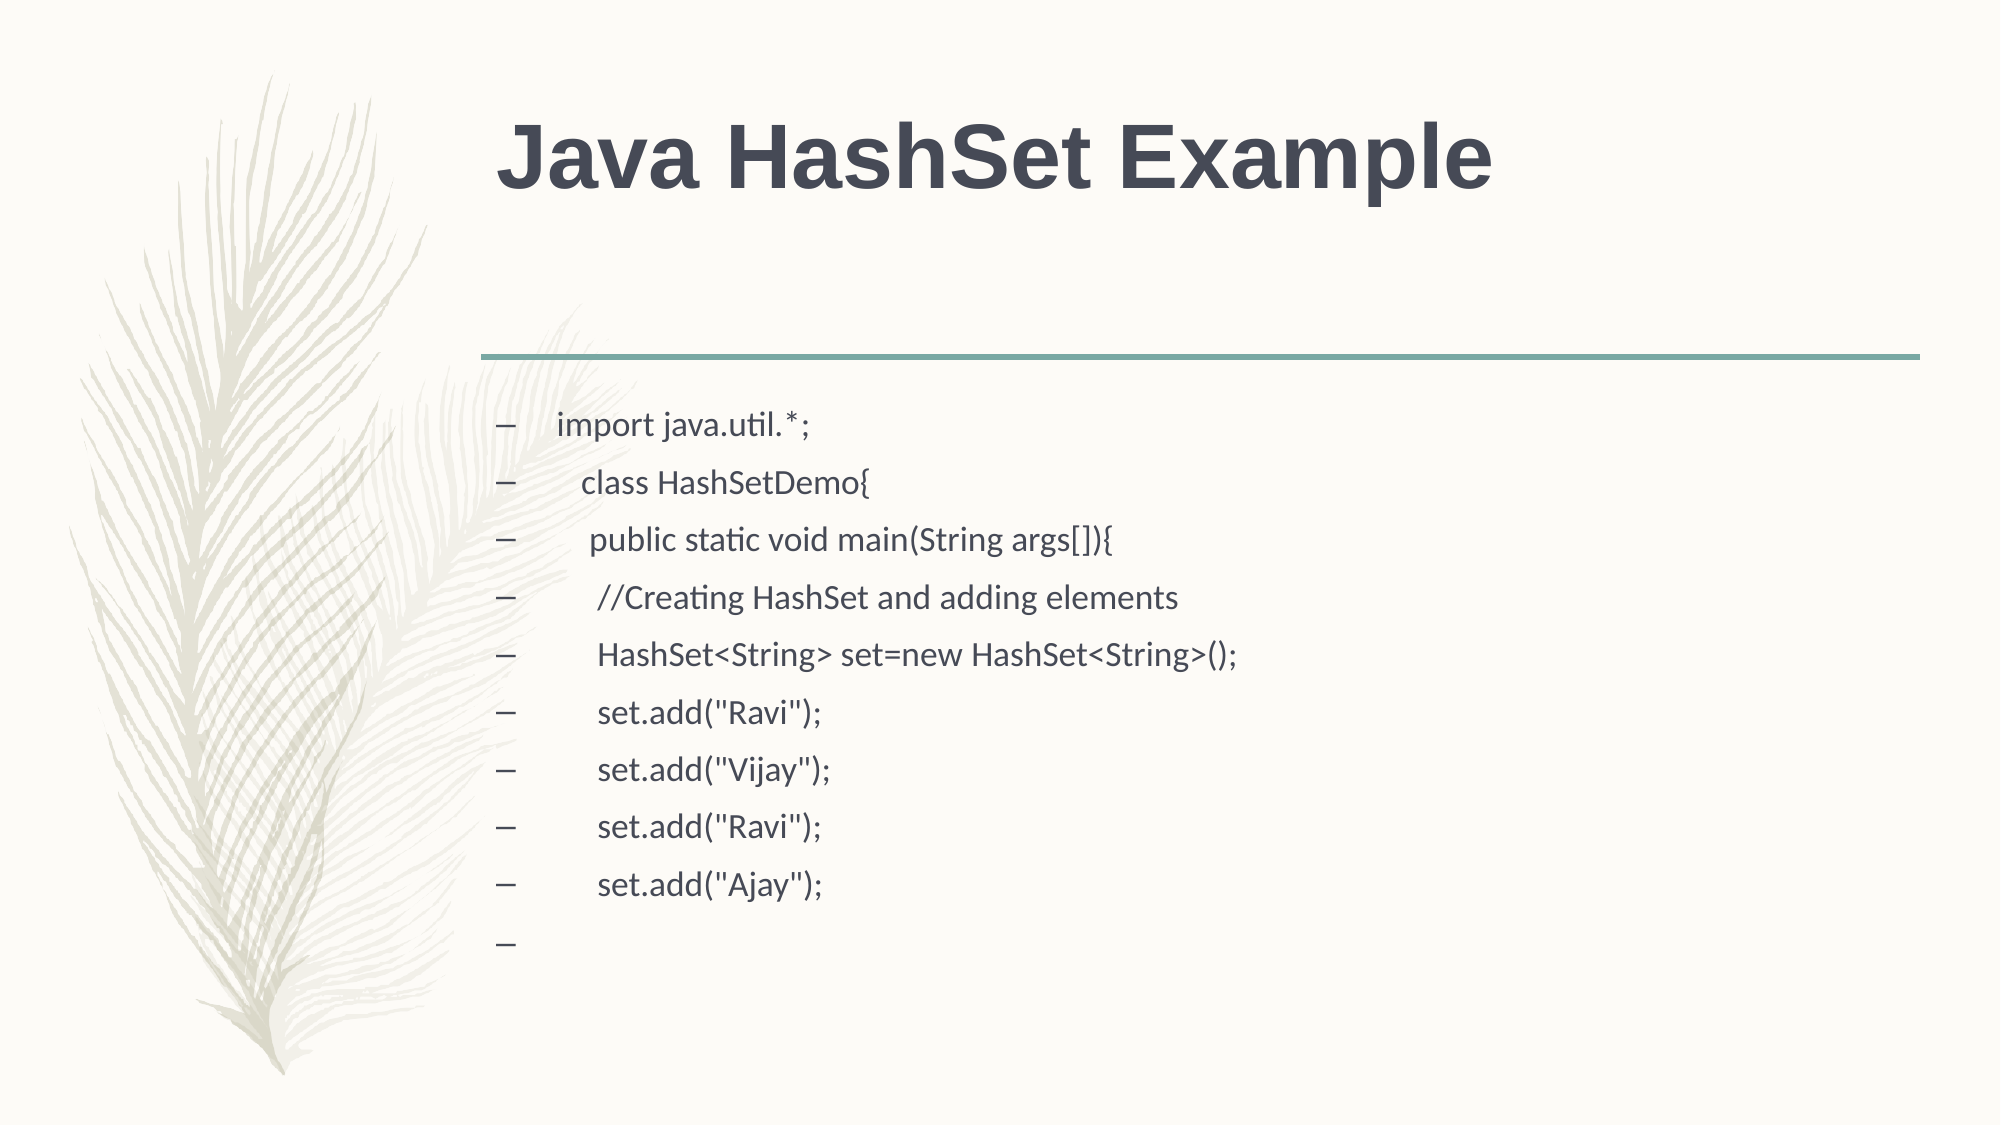

# Java HashSet Example
import java.util.*;
class HashSetDemo{
public static void main(String args[]){
//Creating HashSet and adding elements
HashSet<String> set=new HashSet<String>();
set.add("Ravi");
set.add("Vijay");
set.add("Ravi");
set.add("Ajay");
–